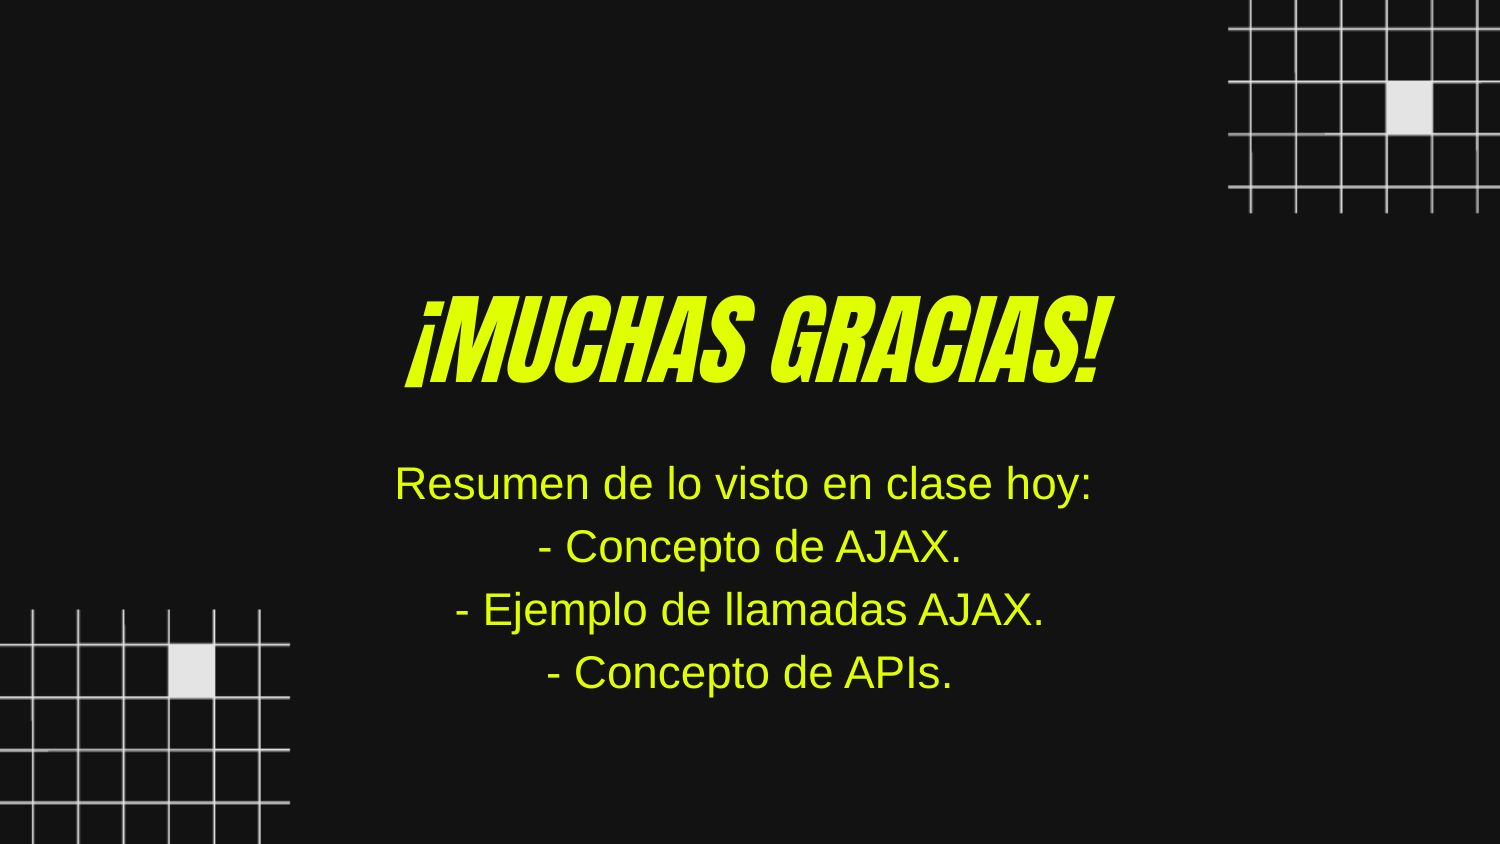

¡MUCHAS GRACIAS!
Resumen de lo visto en clase hoy:
- Concepto de AJAX.
- Ejemplo de llamadas AJAX.
- Concepto de APIs.